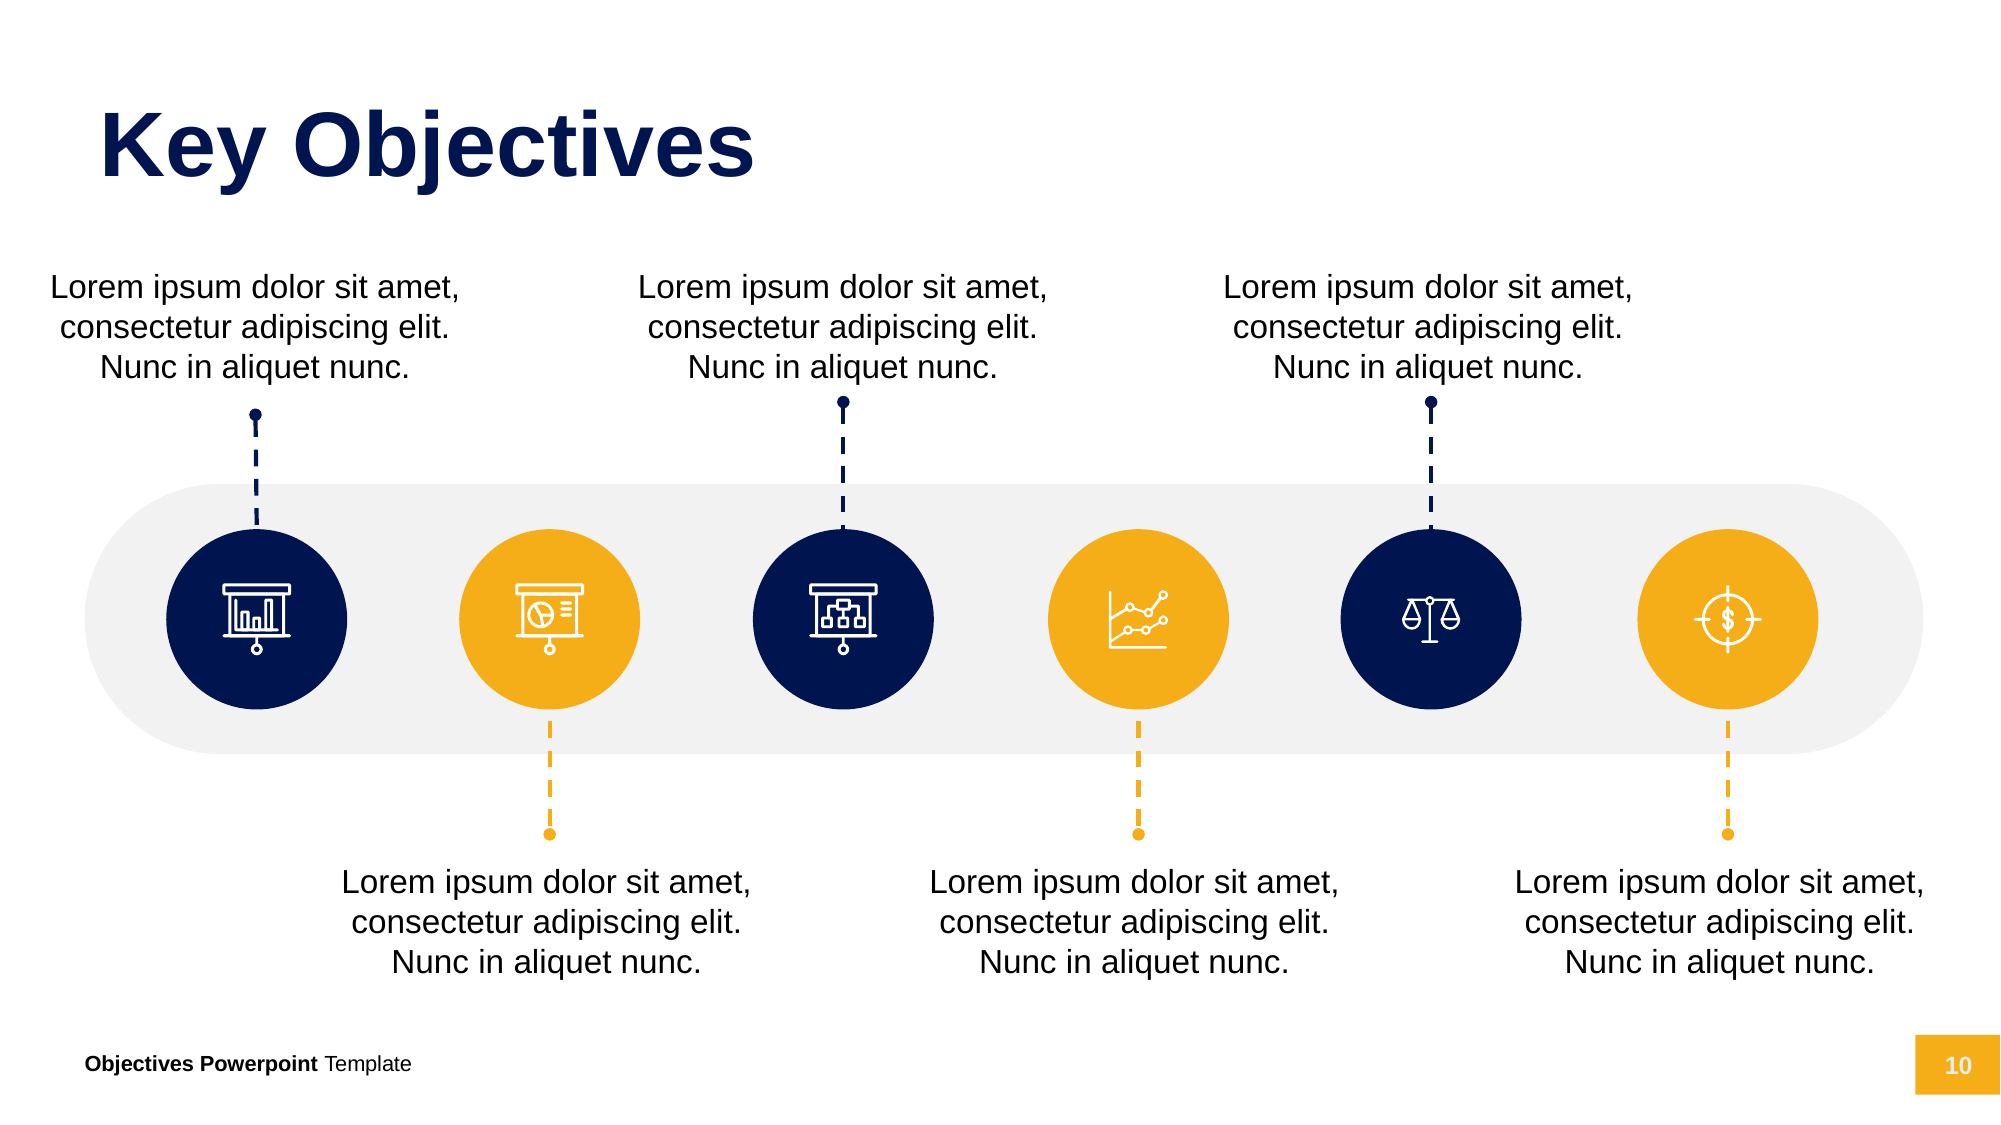

Key Objectives
Lorem ipsum dolor sit amet, consectetur adipiscing elit. Nunc in aliquet nunc.
Lorem ipsum dolor sit amet, consectetur adipiscing elit. Nunc in aliquet nunc.
Lorem ipsum dolor sit amet, consectetur adipiscing elit. Nunc in aliquet nunc.

Lorem ipsum dolor sit amet, consectetur adipiscing elit. Nunc in aliquet nunc.
Lorem ipsum dolor sit amet, consectetur adipiscing elit. Nunc in aliquet nunc.
Lorem ipsum dolor sit amet, consectetur adipiscing elit. Nunc in aliquet nunc.

10
Objectives Powerpoint Template